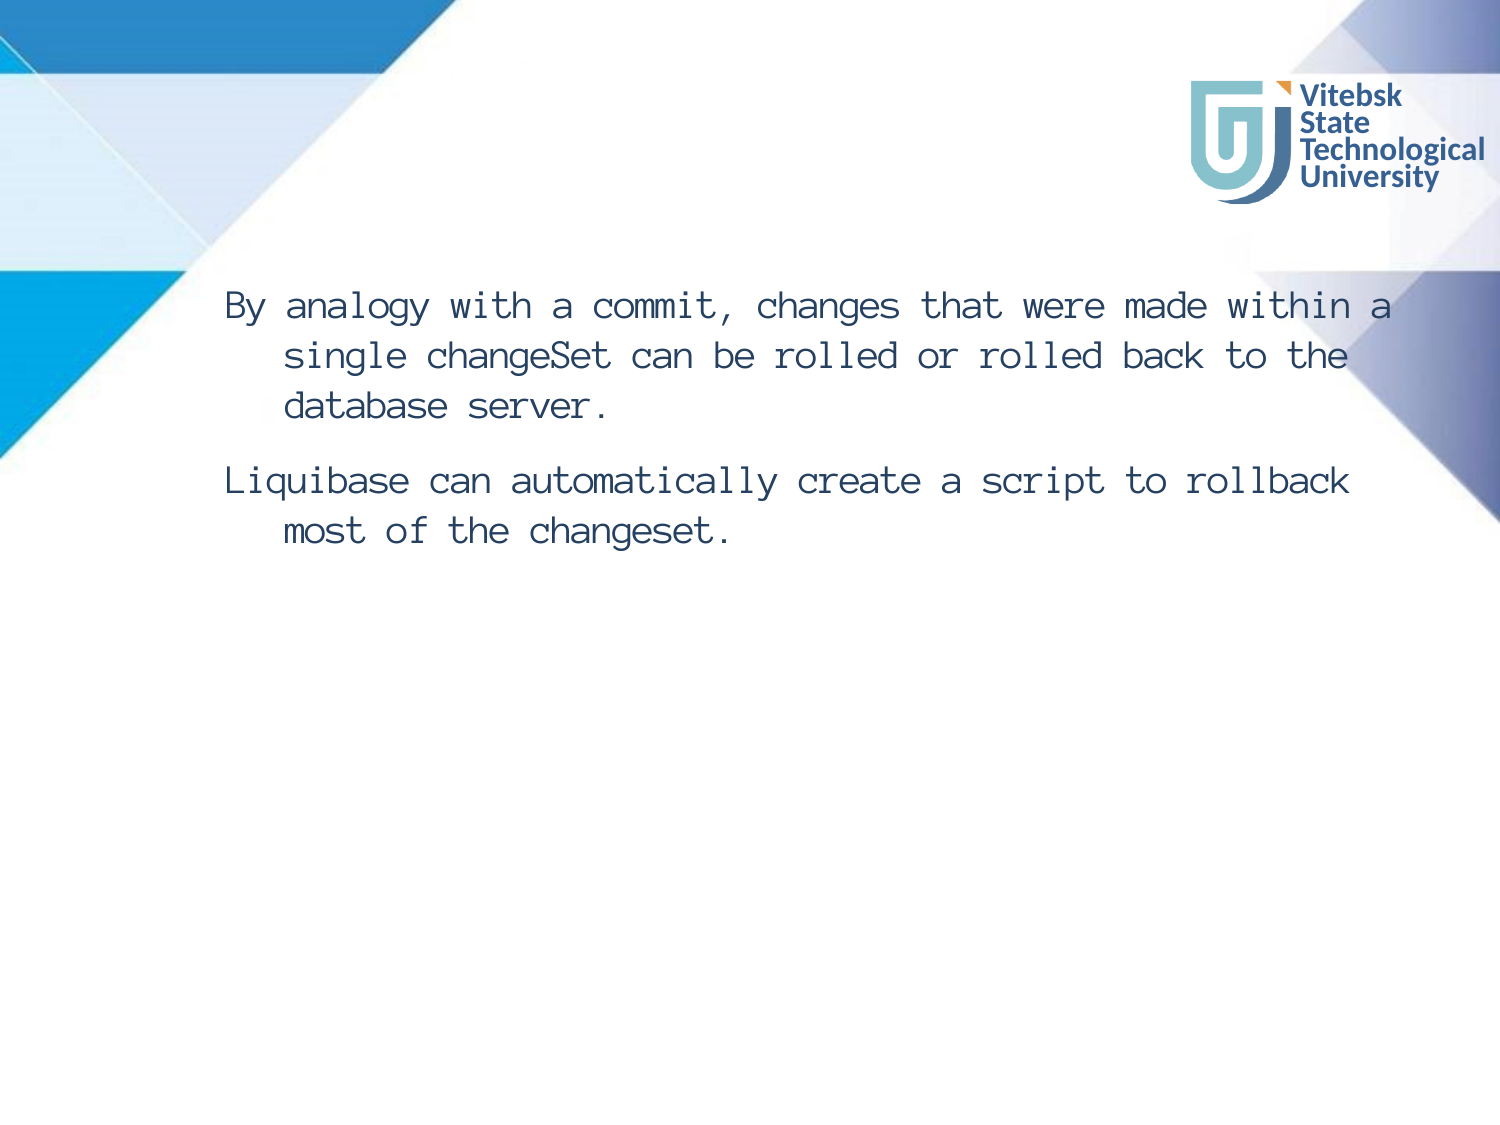

#
By analogy with a commit, changes that were made within a single changeSet can be rolled or rolled back to the database server.
Liquibase can automatically create a script to rollback most of the changeset.